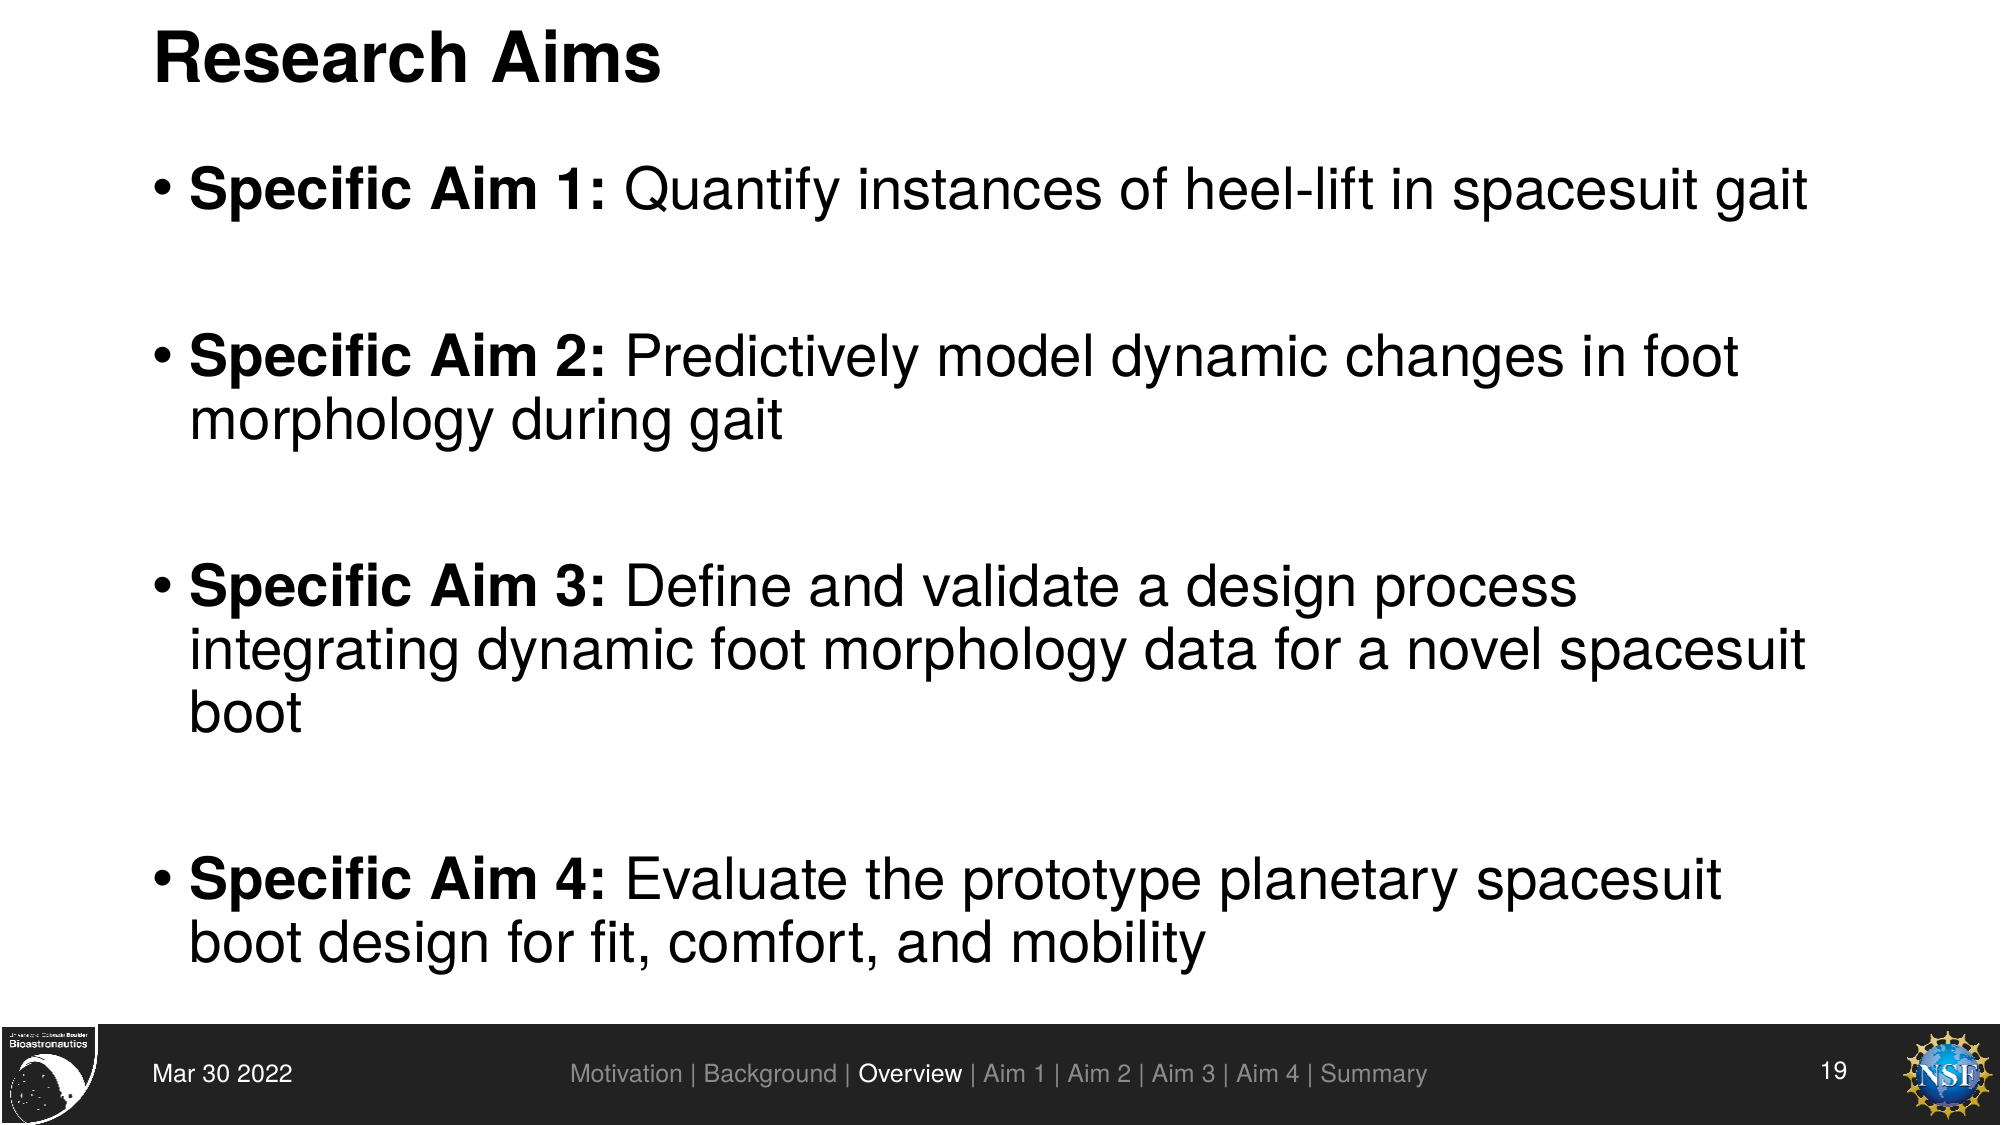

# Research Aims
Specific Aim 1: Quantify instances of heel-lift in spacesuit gait

Specific Aim 2: Predictively model dynamic changes in foot morphology during gait

Specific Aim 3: Define and validate a design process integrating dynamic foot morphology data for a novel spacesuit boot

Specific Aim 4: Evaluate the prototype planetary spacesuit boot design for fit, comfort, and mobility
Motivation | Background | Overview | Aim 1 | Aim 2 | Aim 3 | Aim 4 | Summary
Mar 30 2022
19